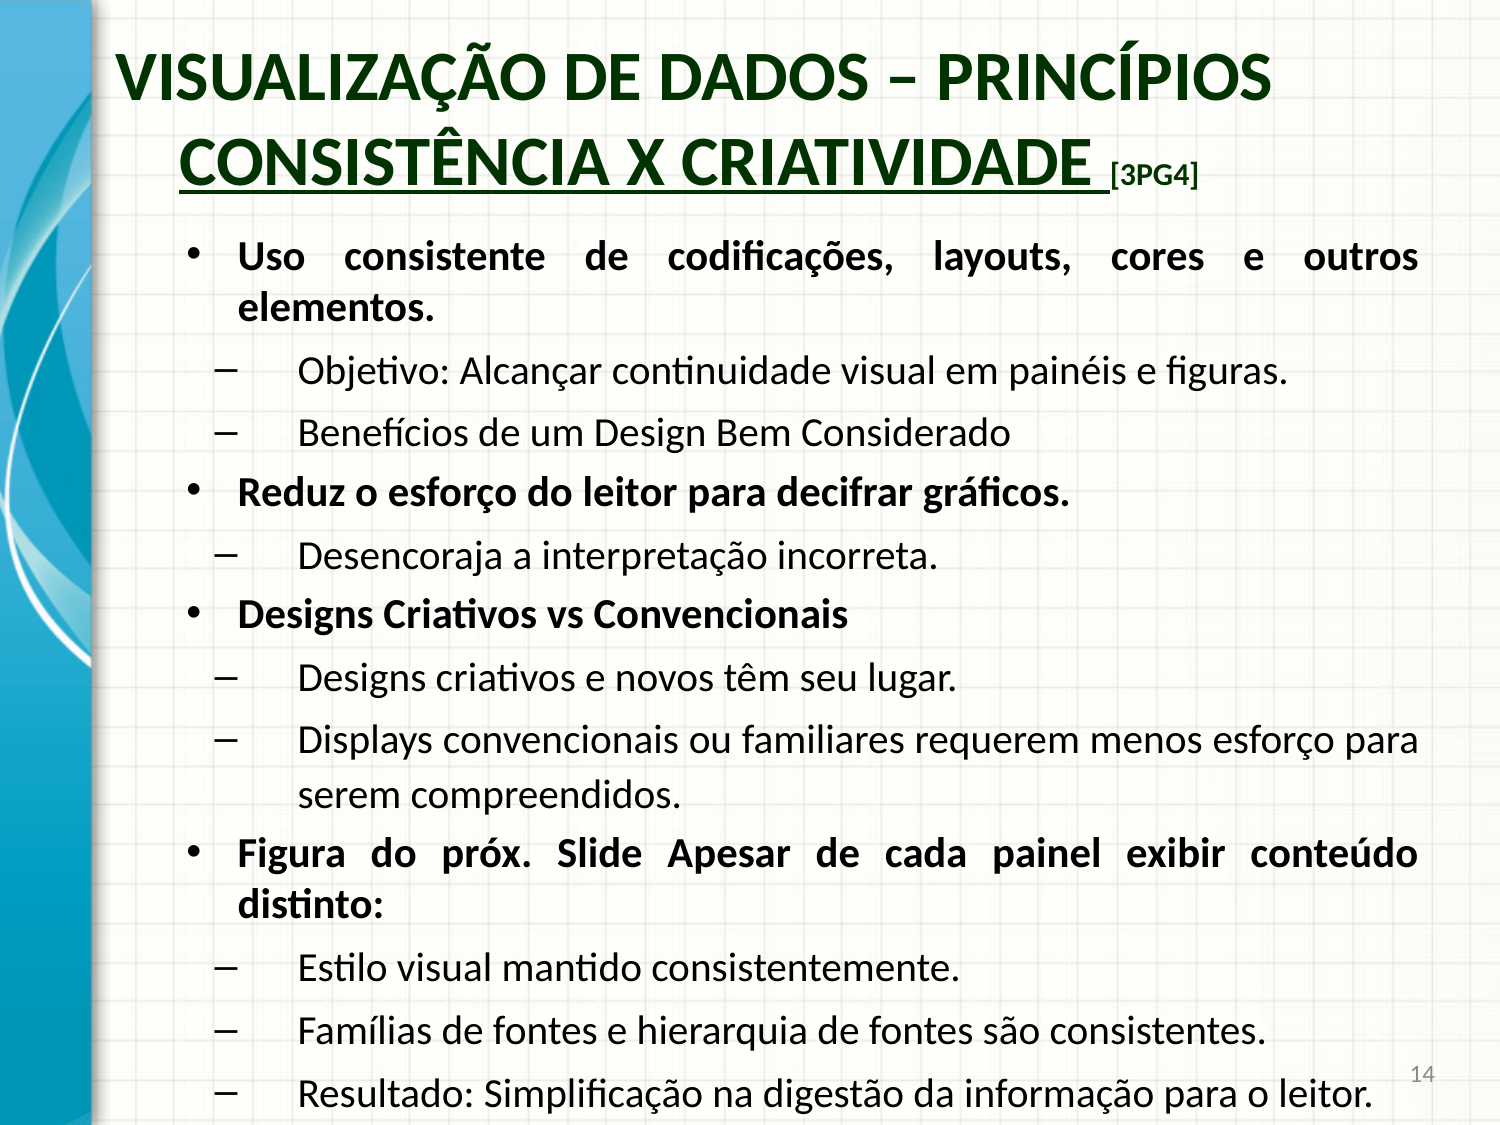

# Visualização de Dados – Princípios Consistência x Criatividade [3pg4]
Uso consistente de codificações, layouts, cores e outros elementos.
Objetivo: Alcançar continuidade visual em painéis e figuras.
Benefícios de um Design Bem Considerado
Reduz o esforço do leitor para decifrar gráficos.
Desencoraja a interpretação incorreta.
Designs Criativos vs Convencionais
Designs criativos e novos têm seu lugar.
Displays convencionais ou familiares requerem menos esforço para serem compreendidos.
Figura do próx. Slide Apesar de cada painel exibir conteúdo distinto:
Estilo visual mantido consistentemente.
Famílias de fontes e hierarquia de fontes são consistentes.
Resultado: Simplificação na digestão da informação para o leitor.

14